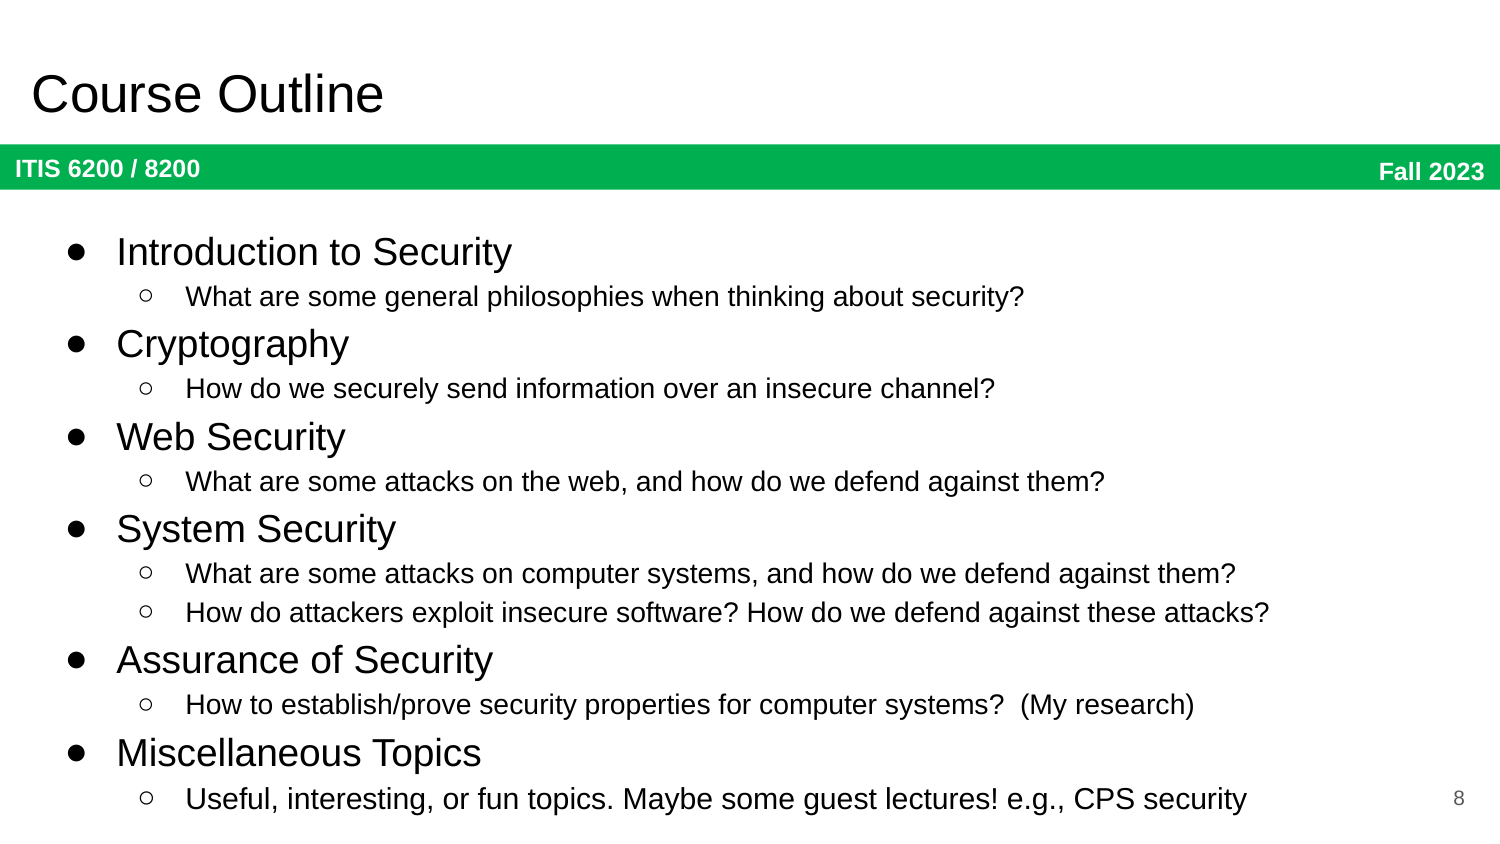

# Course Outline
Introduction to Security
What are some general philosophies when thinking about security?
Cryptography
How do we securely send information over an insecure channel?
Web Security
What are some attacks on the web, and how do we defend against them?
System Security
What are some attacks on computer systems, and how do we defend against them?
How do attackers exploit insecure software? How do we defend against these attacks?
Assurance of Security
How to establish/prove security properties for computer systems?  (My research)
Miscellaneous Topics
Useful, interesting, or fun topics. Maybe some guest lectures! e.g., CPS security
8